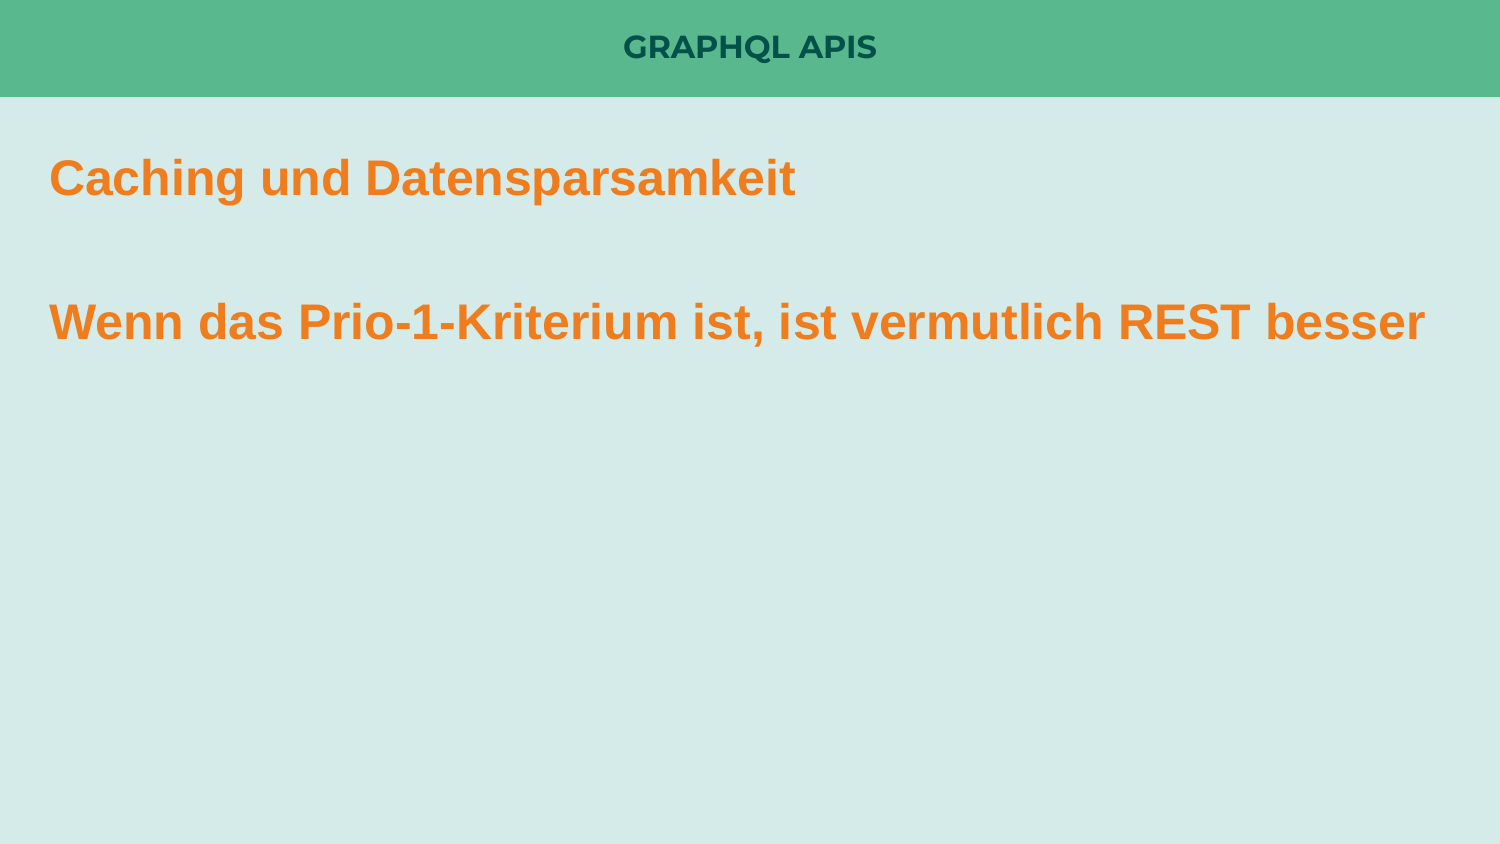

# GraphQL APIs
Caching und Datensparsamkeit

Wenn das Prio-1-Kriterium ist, ist vermutlich REST besser